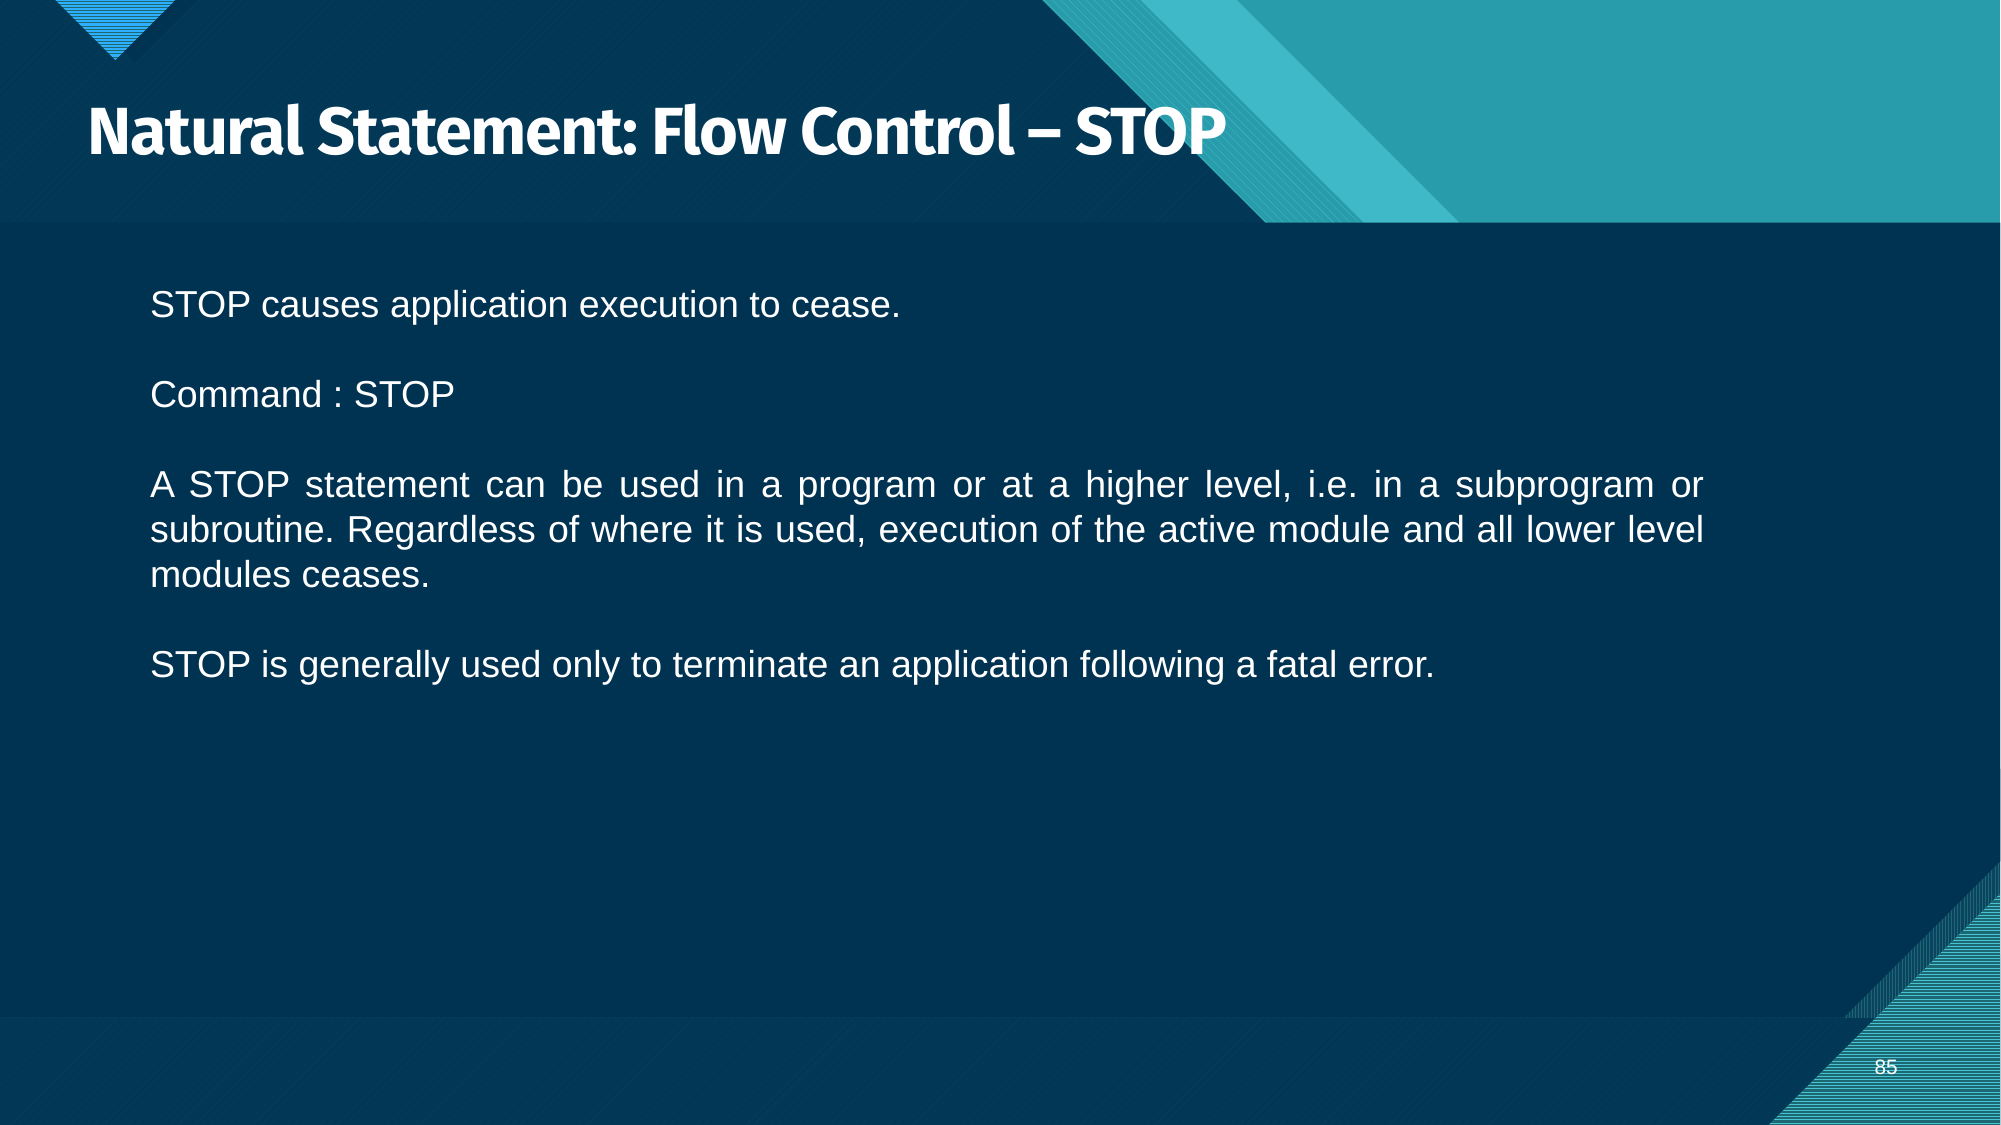

# Natural Statement: Flow Control – STOP
STOP causes application execution to cease.

Command : STOP

A STOP statement can be used in a program or at a higher level, i.e. in a subprogram or subroutine. Regardless of where it is used, execution of the active module and all lower level modules ceases.

STOP is generally used only to terminate an application following a fatal error.
85